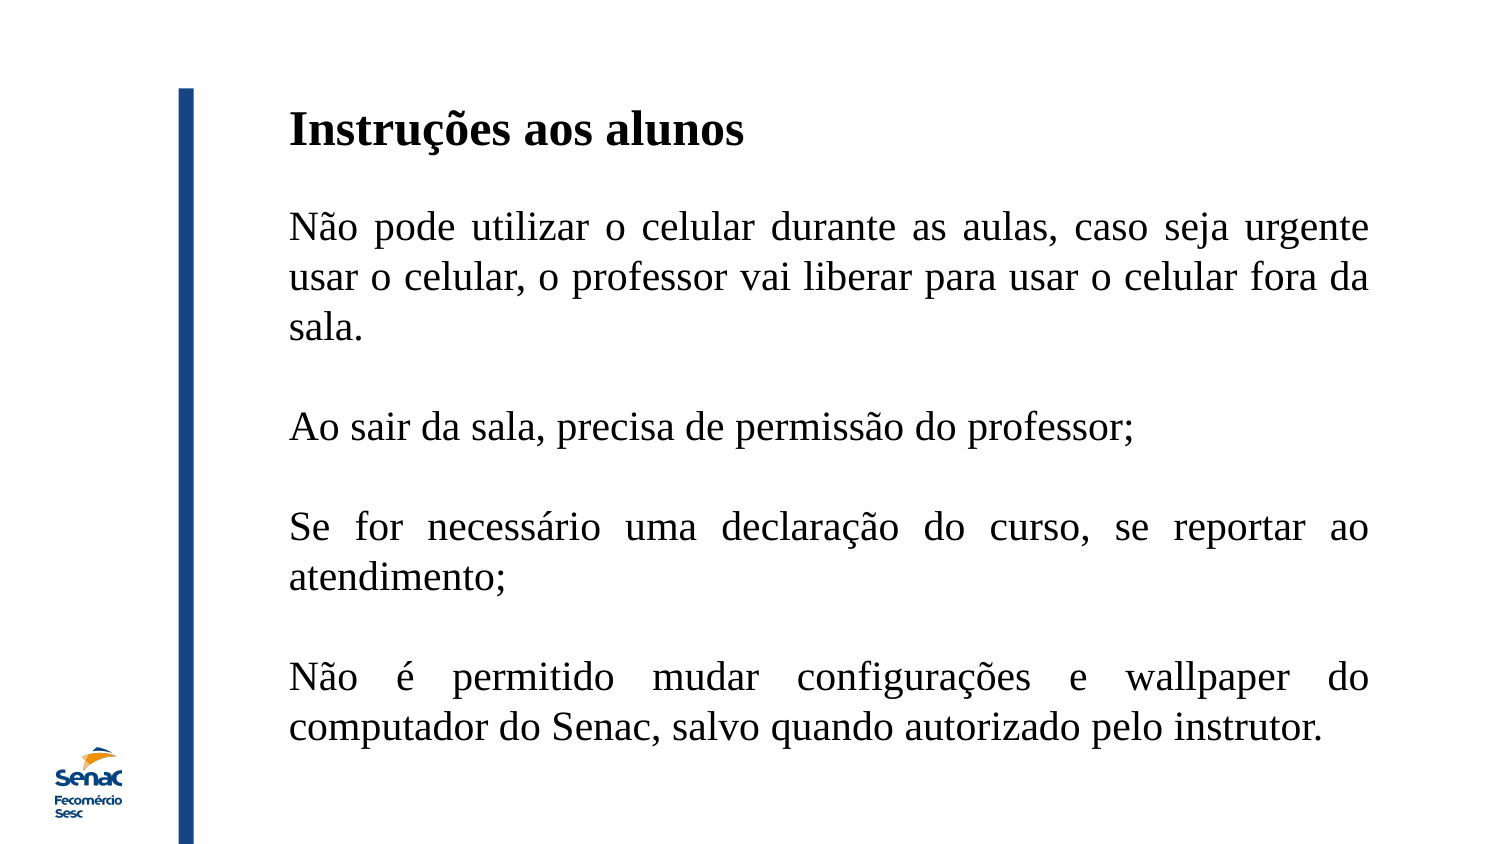

Instruções aos alunos
Não pode utilizar o celular durante as aulas, caso seja urgente usar o celular, o professor vai liberar para usar o celular fora da sala.

Ao sair da sala, precisa de permissão do professor;

Se for necessário uma declaração do curso, se reportar ao atendimento;

Não é permitido mudar configurações e wallpaper do computador do Senac, salvo quando autorizado pelo instrutor.